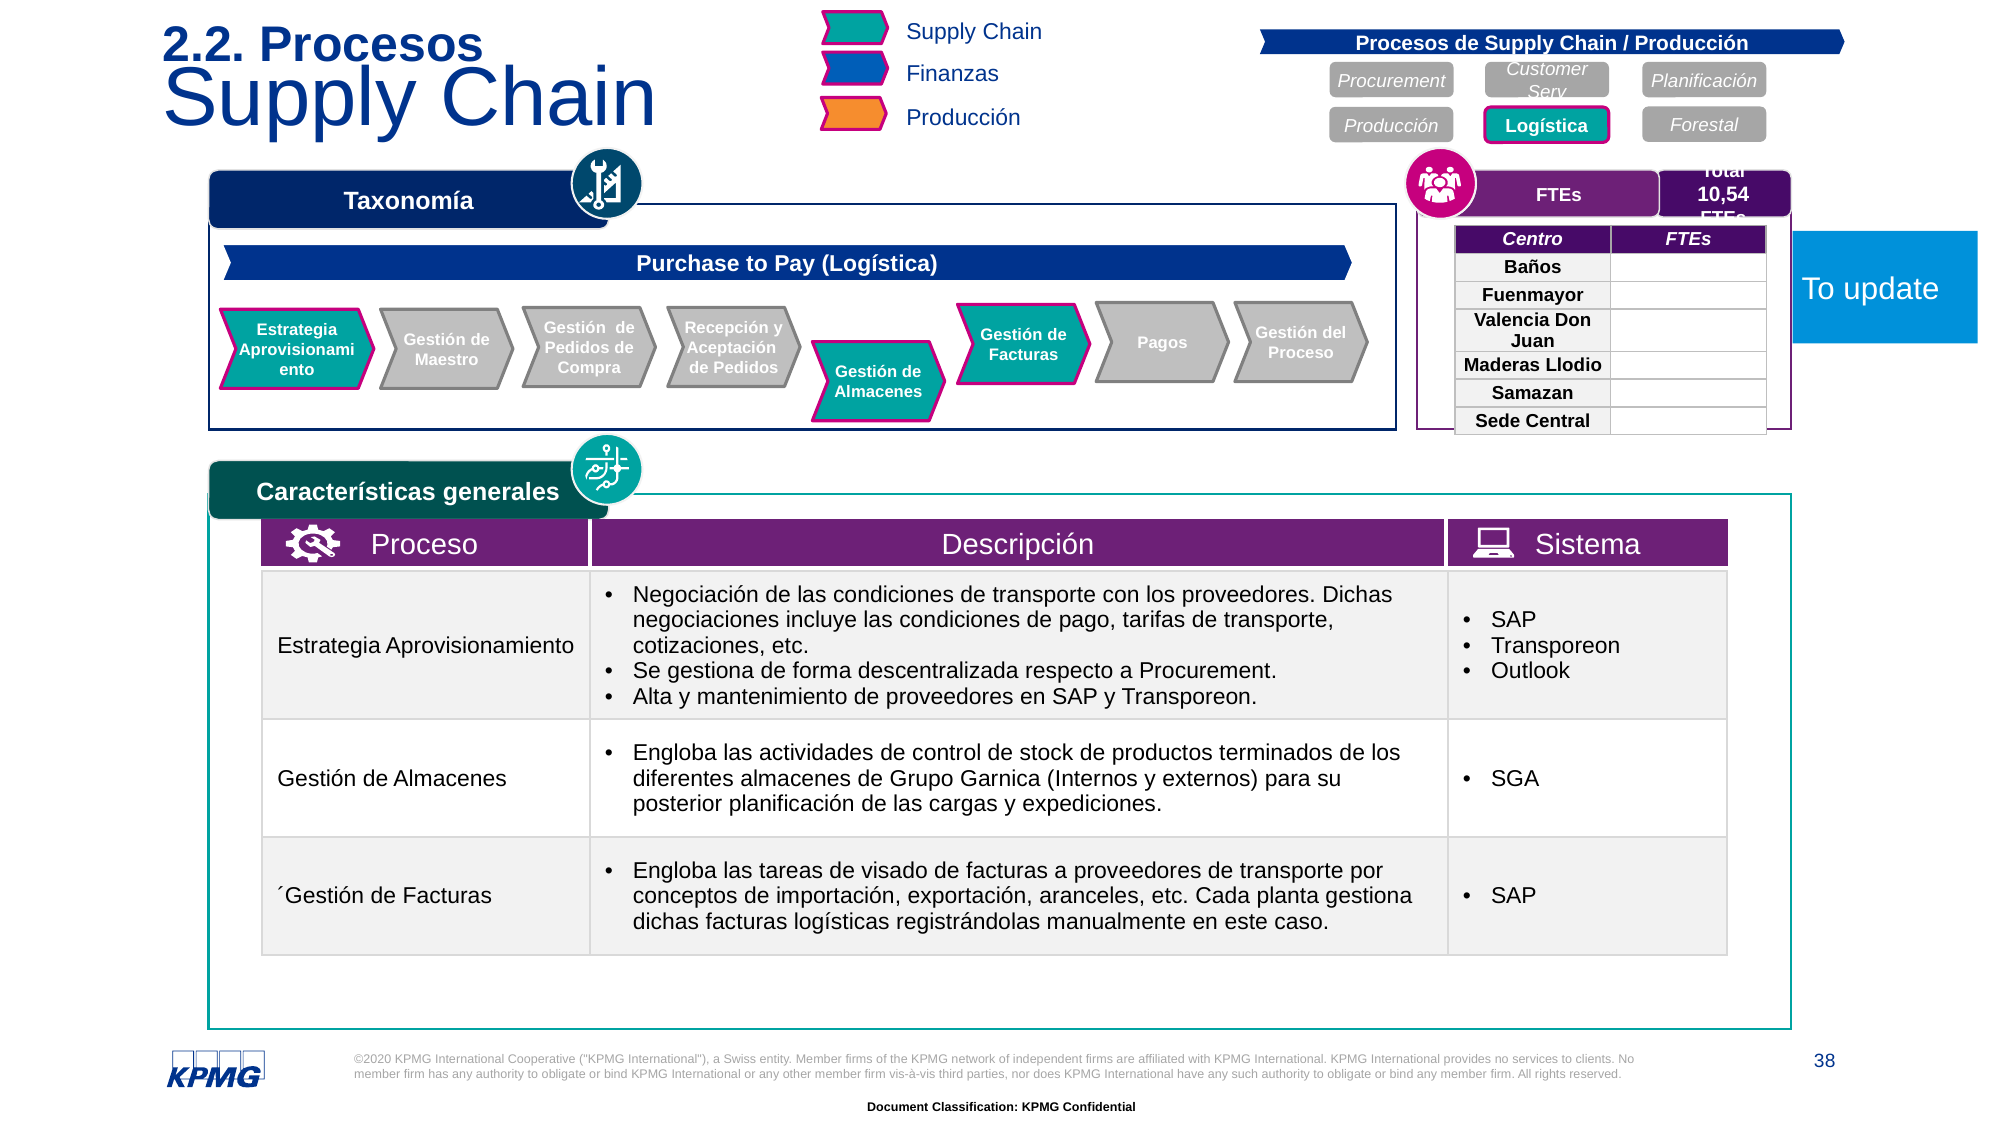

Supply Chain

Finanzas

Producción

# 2.2. Procesos Supply Chain
Procesos de Supply Chain / Producción
Procurement
Customer Serv
Planificación
Forestal
Producción
Logística

Taxonomía
FTEs
Total
10,54 FTEs

| Centro | FTEs |
| --- | --- |
| Baños |  |
| Fuenmayor |  |
| Valencia Don Juan |  |
| Maderas Llodio |  |
| Samazan |  |
| Sede Central |  |
To update
Purchase to Pay (Logística)
Pagos
Gestión del Proceso
Gestión de Facturas
Recepción y Aceptación  de Pedidos
Gestión  de Pedidos de Compra
Estrategia Aprovisionamiento
Gestión de Maestro
Gestión de Almacenes

Características generales

Proceso
Descripción
Sistema

| Estrategia Aprovisionamiento | Negociación de las condiciones de transporte con los proveedores. Dichas negociaciones incluye las condiciones de pago, tarifas de transporte, cotizaciones, etc. Se gestiona de forma descentralizada respecto a Procurement. Alta y mantenimiento de proveedores en SAP y Transporeon. | SAP Transporeon Outlook |
| --- | --- | --- |
| Gestión de Almacenes | Engloba las actividades de control de stock de productos terminados de los diferentes almacenes de Grupo Garnica (Internos y externos) para su posterior planificación de las cargas y expediciones. | SGA |
| ´Gestión de Facturas | Engloba las tareas de visado de facturas a proveedores de transporte por conceptos de importación, exportación, aranceles, etc. Cada planta gestiona dichas facturas logísticas registrándolas manualmente en este caso. | SAP |